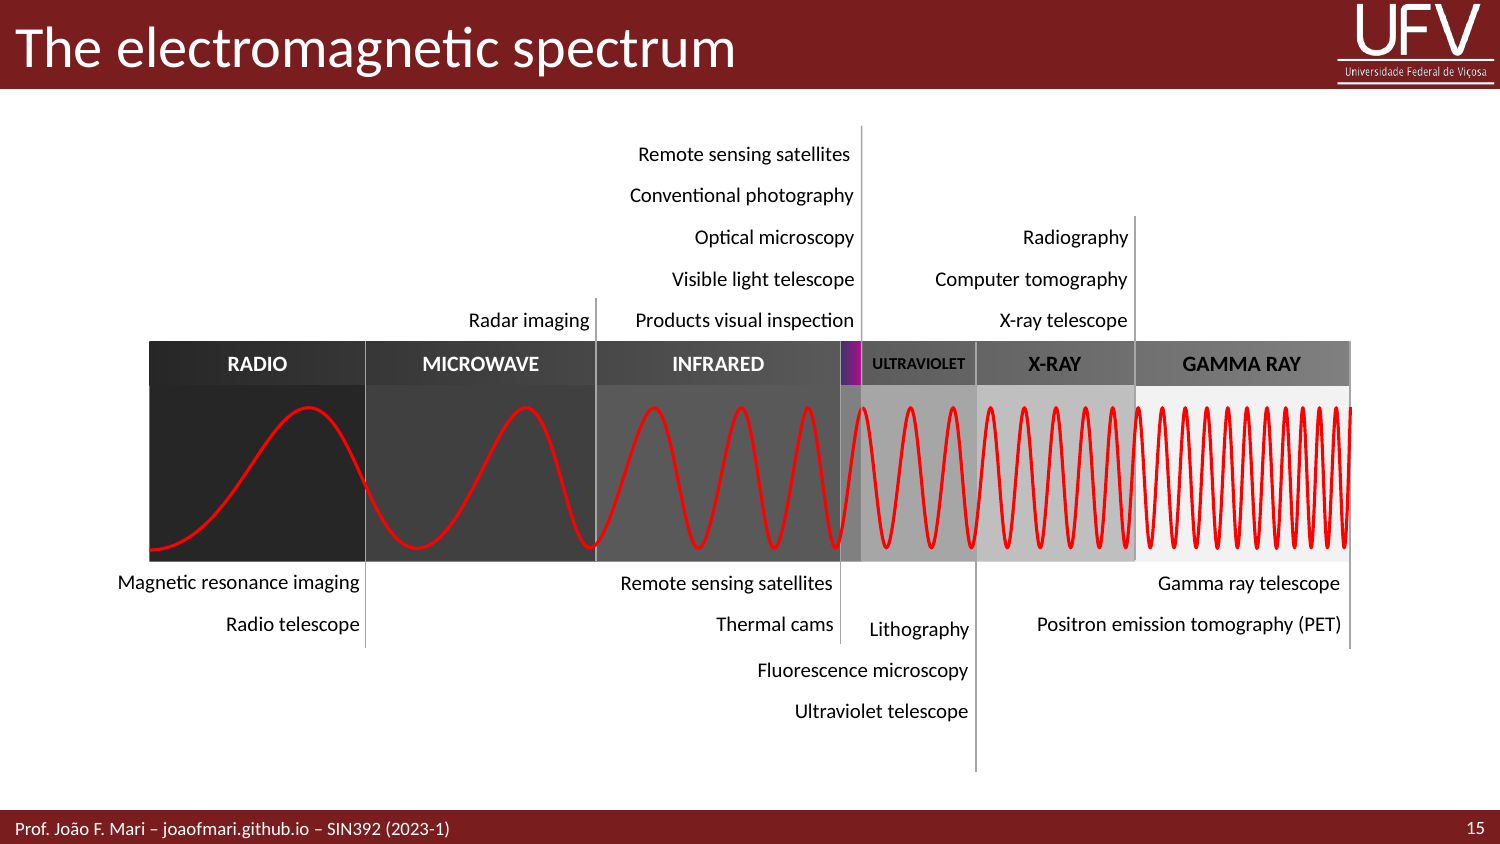

# The electromagnetic spectrum

Remote sensing satellites
Conventional photography
Optical microscopy
Radiography
Visible light telescope
Computer tomography
Radar imaging
Products visual inspection
X-ray telescope

RADIO
MICROWAVE
INFRARED

ULTRAVIOLET
X-RAY
GAMMA RAY

Magnetic resonance imaging
Remote sensing satellites
Gamma ray telescope
Radio telescope
Thermal cams
Positron emission tomography (PET)
Lithography
Fluorescence microscopy
Ultraviolet telescope

15
Prof. João F. Mari – joaofmari.github.io – SIN392 (2023-1)